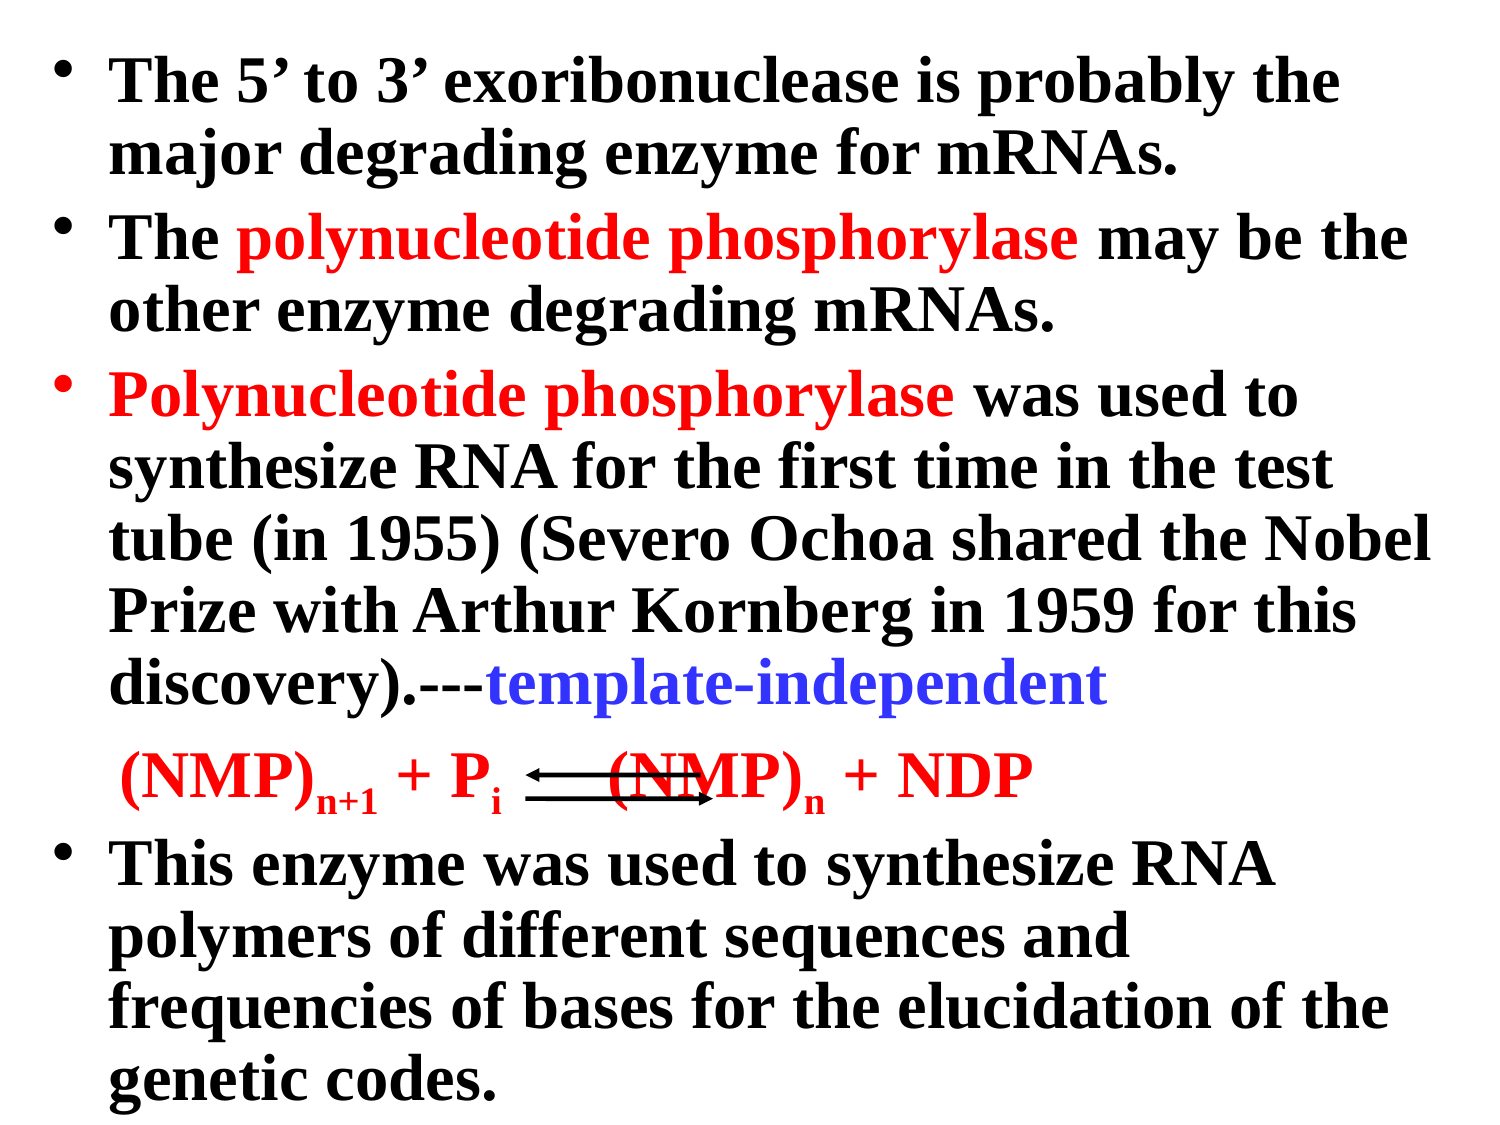

#
The 5’ to 3’ exoribonuclease is probably the major degrading enzyme for mRNAs.
The polynucleotide phosphorylase may be the other enzyme degrading mRNAs.
Polynucleotide phosphorylase was used to synthesize RNA for the first time in the test tube (in 1955) (Severo Ochoa shared the Nobel Prize with Arthur Kornberg in 1959 for this discovery).---template-independent
    (NMP)n+1 + Pi	     (NMP)n + NDP
This enzyme was used to synthesize RNA polymers of different sequences and frequencies of bases for the elucidation of the genetic codes.